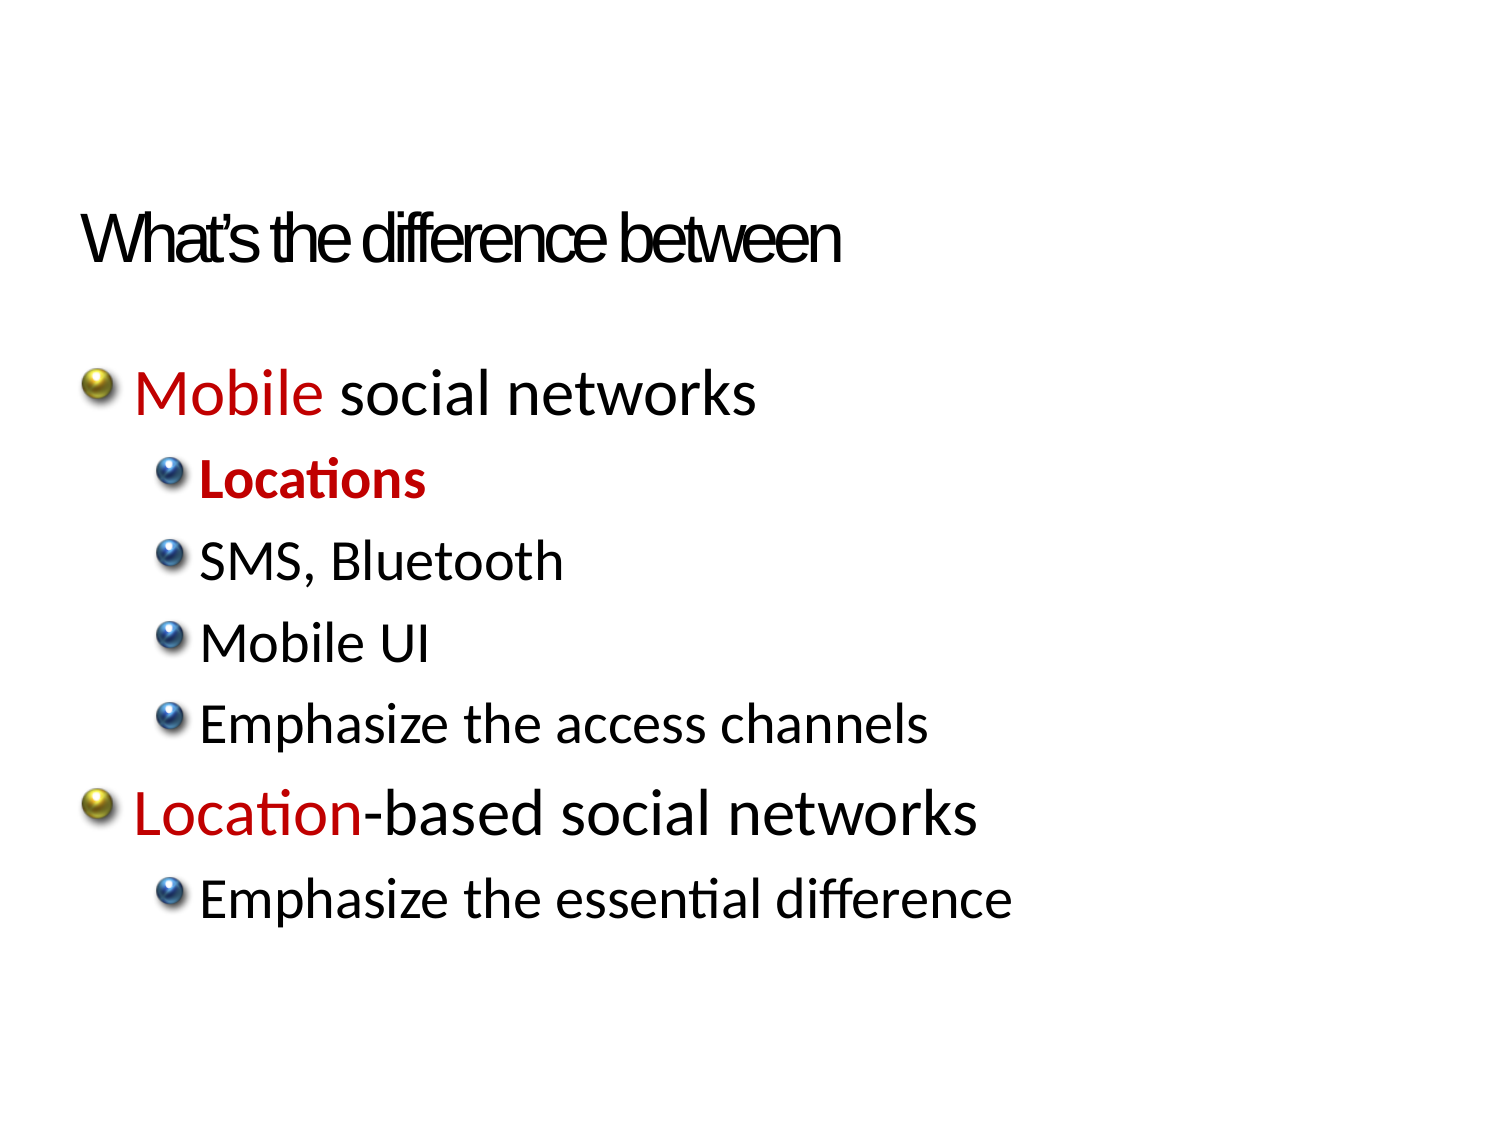

# What’s the difference between
Mobile social networks
Locations
SMS, Bluetooth
Mobile UI
Emphasize the access channels
Location-based social networks
Emphasize the essential difference